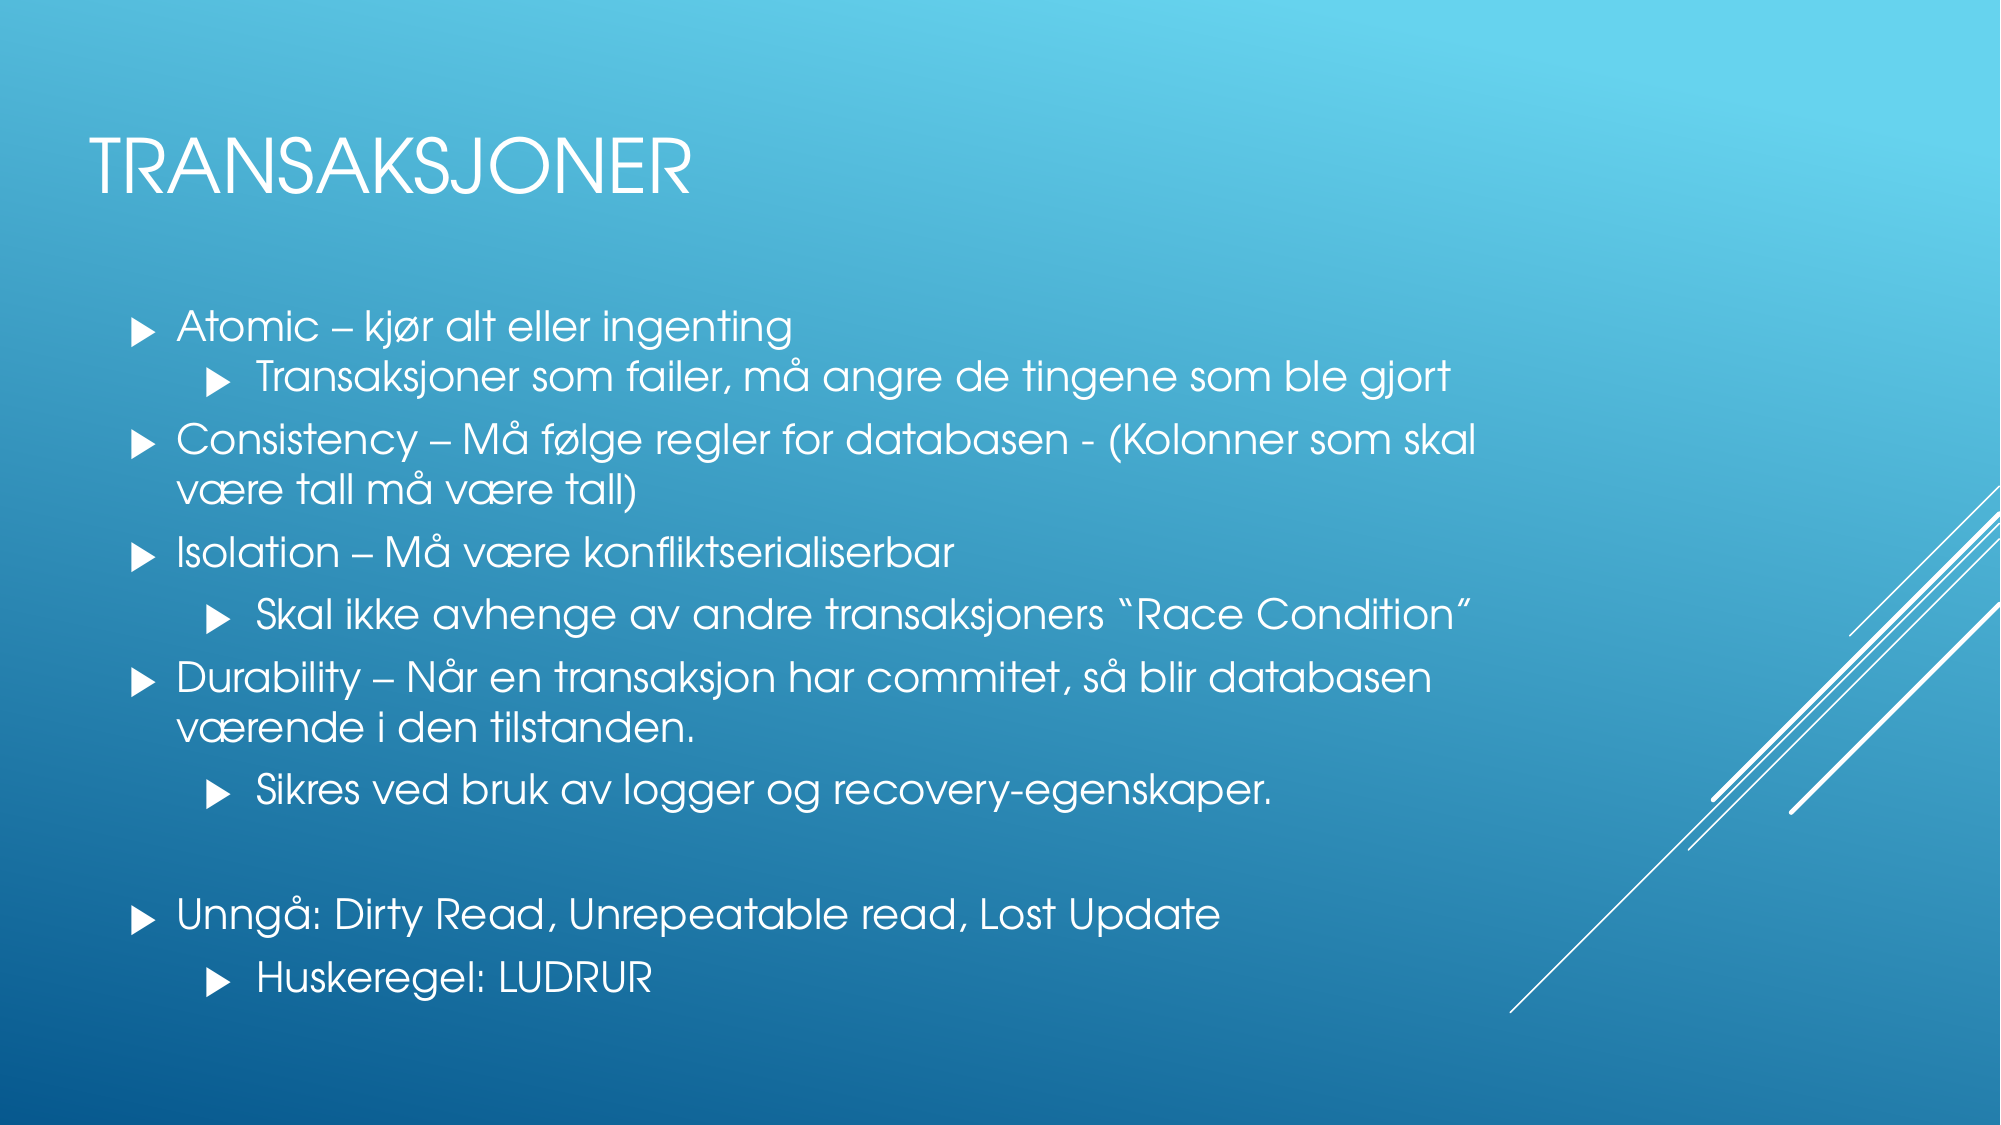

# TRANSAKSJONER
Atomic – kjør alt eller ingenting
Transaksjoner som failer, må angre de tingene som ble gjort
Consistency – Må følge regler for databasen - (Kolonner som skal være tall må være tall)
Isolation – Må være konfliktserialiserbar
Skal ikke avhenge av andre transaksjoners “Race Condition”
Durability – Når en transaksjon har commitet, så blir databasen værende i den tilstanden.
Sikres ved bruk av logger og recovery-egenskaper.

Unngå: Dirty Read, Unrepeatable read, Lost Update
Huskeregel: LUDRUR